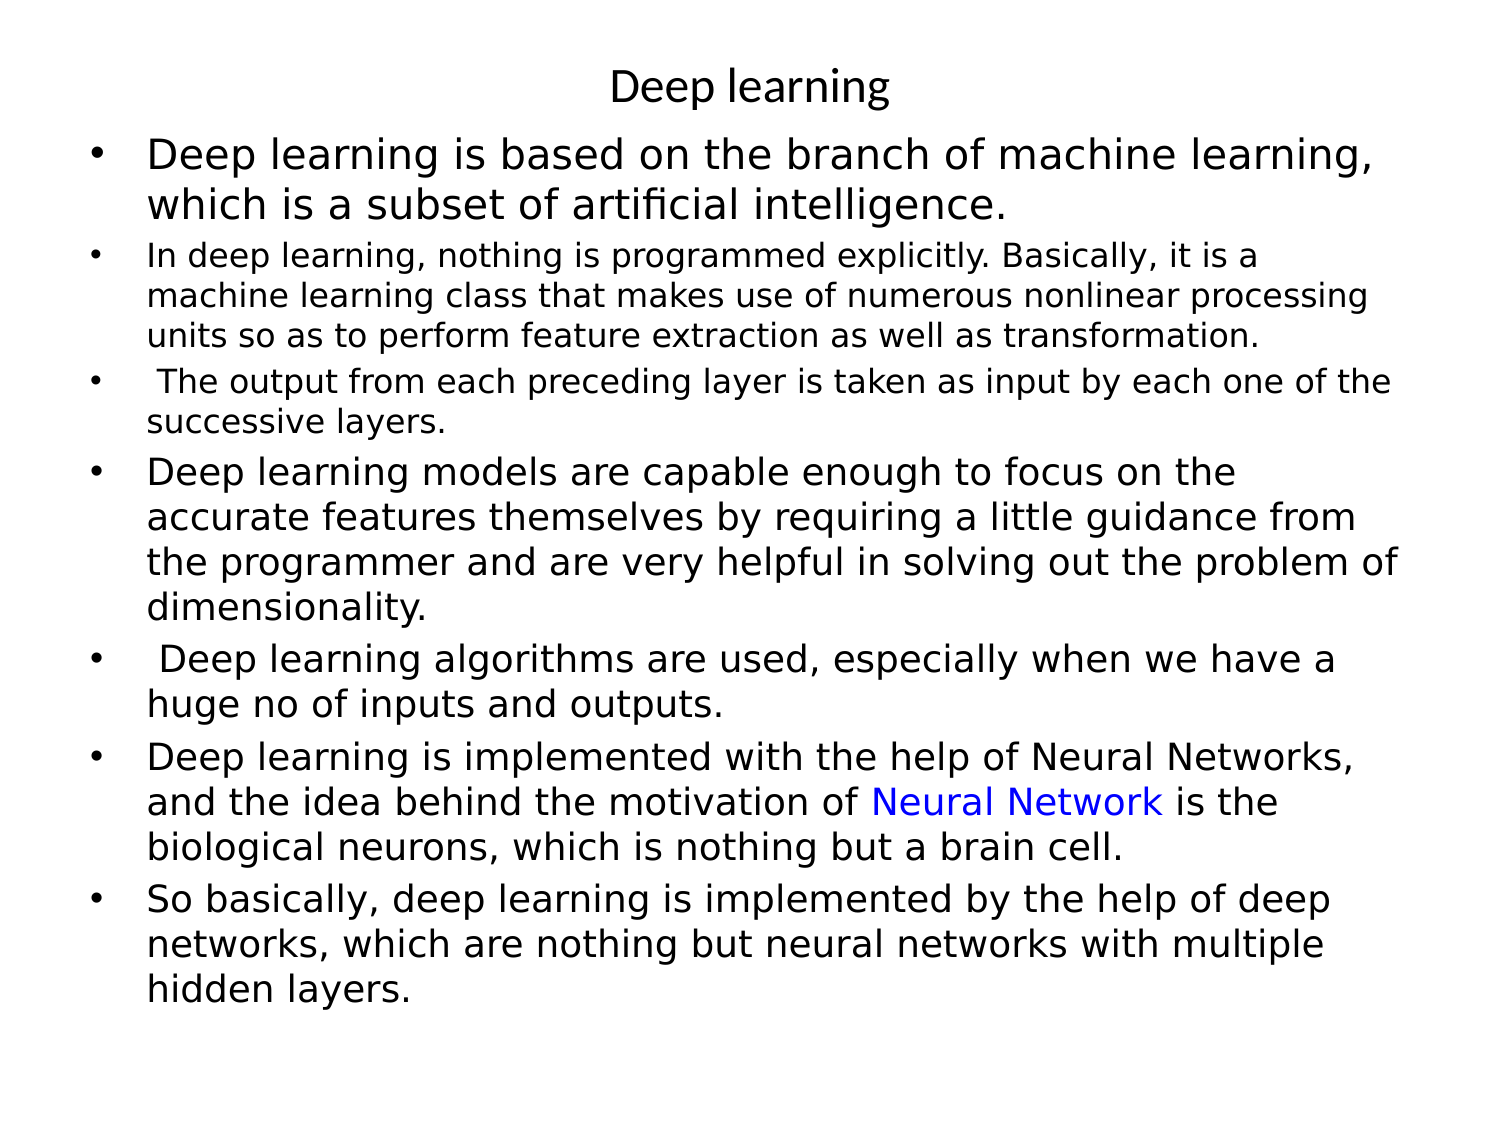

# Deep learning
Deep learning is based on the branch of machine learning, which is a subset of artificial intelligence.
In deep learning, nothing is programmed explicitly. Basically, it is a machine learning class that makes use of numerous nonlinear processing units so as to perform feature extraction as well as transformation.
 The output from each preceding layer is taken as input by each one of the successive layers.
Deep learning models are capable enough to focus on the accurate features themselves by requiring a little guidance from the programmer and are very helpful in solving out the problem of dimensionality.
 Deep learning algorithms are used, especially when we have a huge no of inputs and outputs.
Deep learning is implemented with the help of Neural Networks, and the idea behind the motivation of Neural Network is the biological neurons, which is nothing but a brain cell.
So basically, deep learning is implemented by the help of deep networks, which are nothing but neural networks with multiple hidden layers.